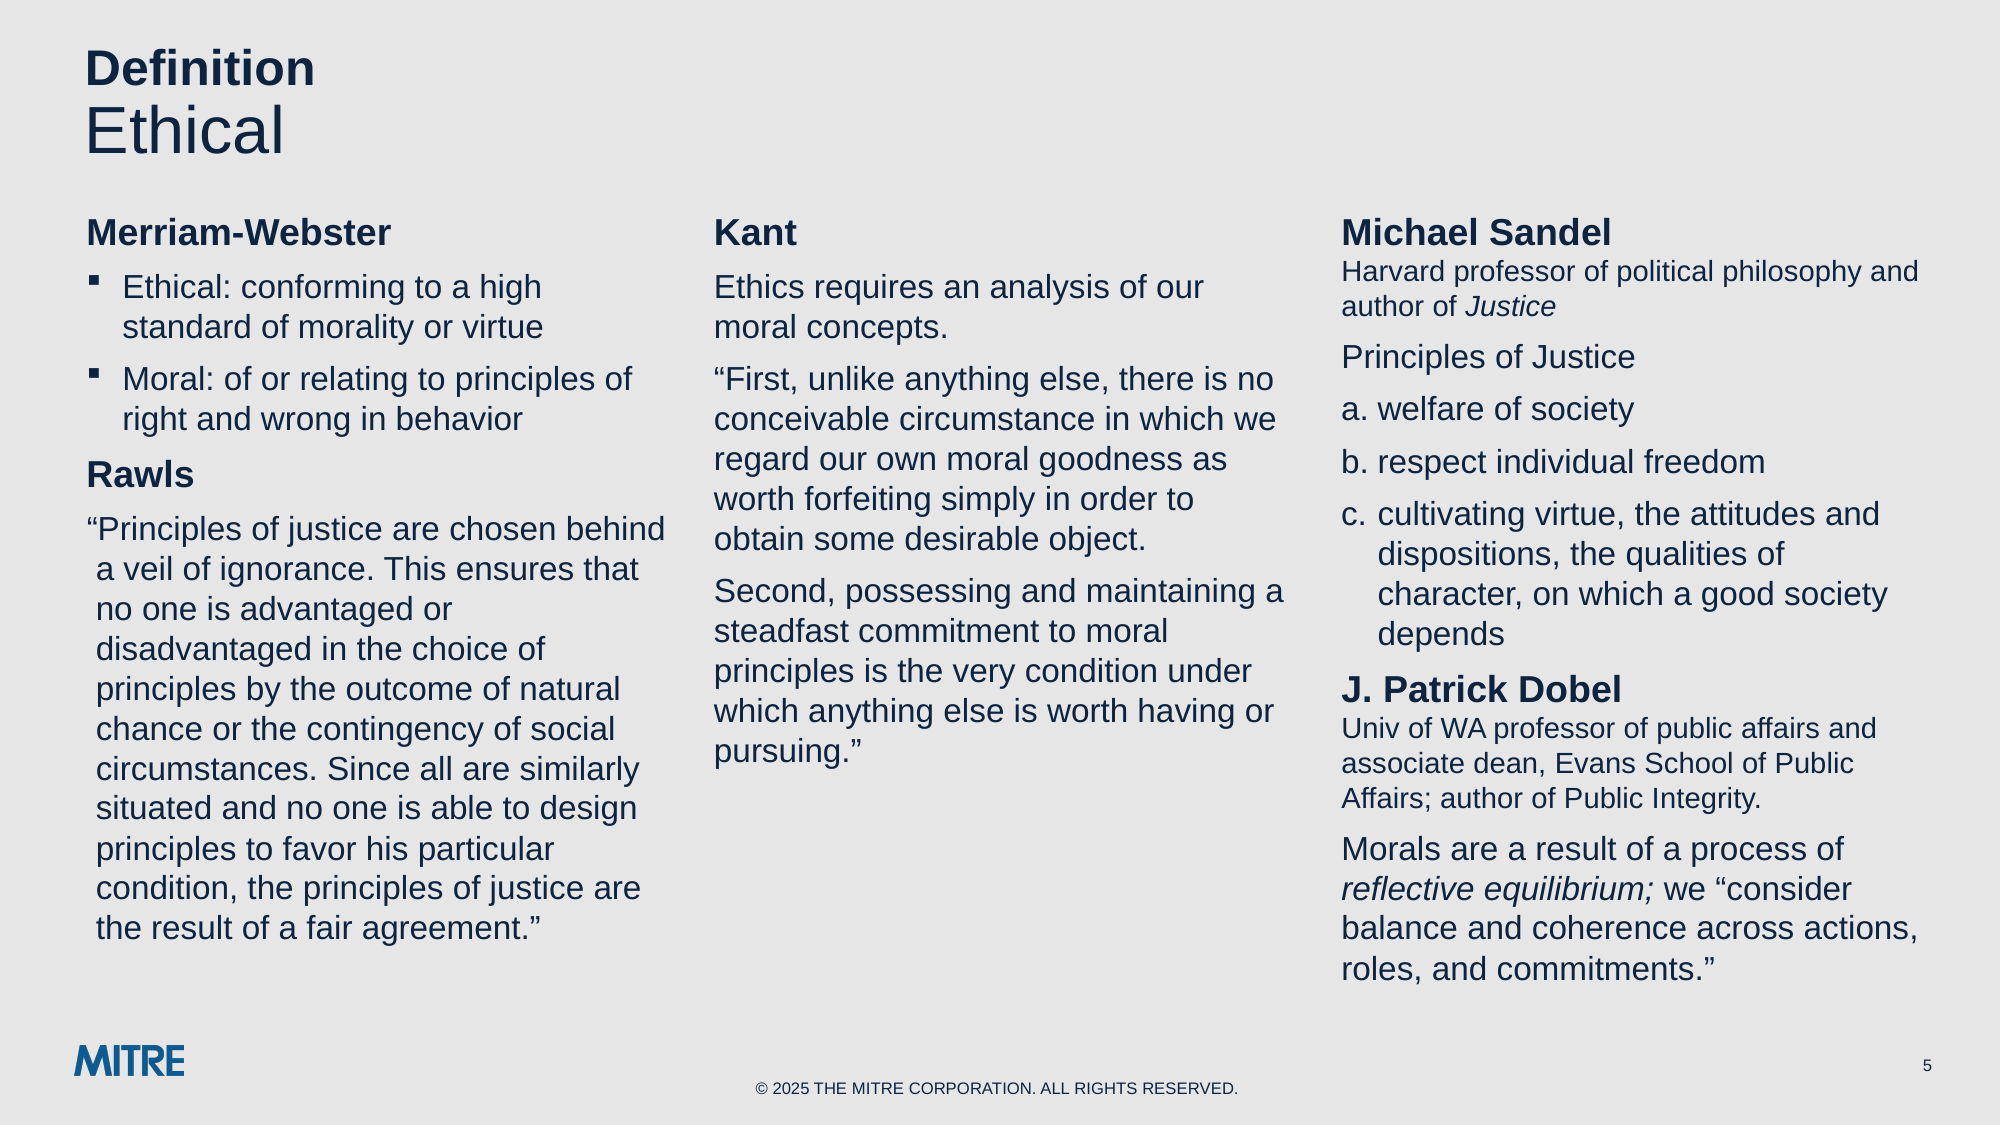

# Definition Ethical
Merriam-Webster
Ethical: conforming to a high standard of morality or virtue
Moral: of or relating to principles of right and wrong in behavior
Rawls
“Principles of justice are chosen behind a veil of ignorance. This ensures that no one is advantaged or disadvantaged in the choice of principles by the outcome of natural chance or the contingency of social circumstances. Since all are similarly situated and no one is able to design principles to favor his particular condition, the principles of justice are the result of a fair agreement.”
Kant
Ethics requires an analysis of our moral concepts.
“First, unlike anything else, there is no conceivable circumstance in which we regard our own moral goodness as worth forfeiting simply in order to obtain some desirable object.
Second, possessing and maintaining a steadfast commitment to moral principles is the very condition under which anything else is worth having or pursuing.”
Michael Sandel
Harvard professor of political philosophy and author of Justice
Principles of Justice
welfare of society
respect individual freedom
cultivating virtue, the attitudes and dispositions, the qualities of character, on which a good society depends
J. Patrick Dobel
Univ of WA professor of public affairs and associate dean, Evans School of Public Affairs; author of Public Integrity.
Morals are a result of a process of reflective equilibrium; we “consider balance and coherence across actions, roles, and commitments.”
5